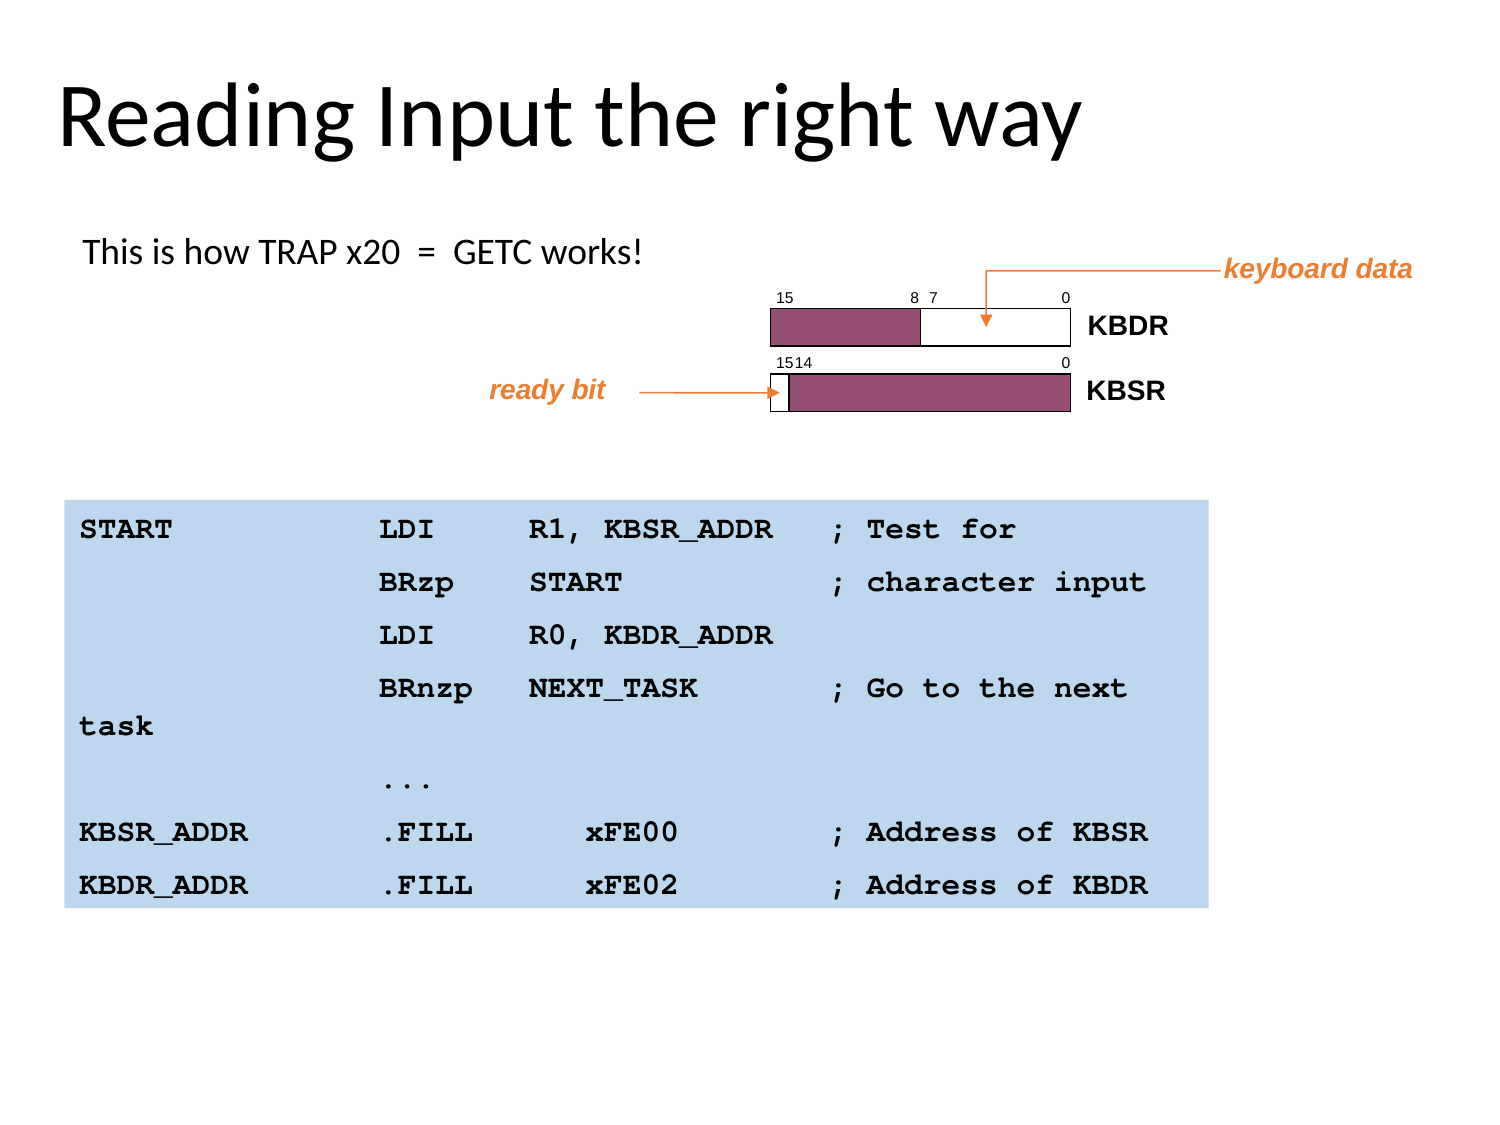

# Reading Input the right way
This is how TRAP x20  =  GETC works!
keyboard data

15
8
7
0
KBDR

15
14
0
ready bit
KBSR

START		LDI	R1, KBSR_ADDR	; Test for
		BRzp	START		; character input
		LDI	R0, KBDR_ADDR
		BRnzp	NEXT_TASK	; Go to the next task
		...
KBSR_ADDR	.FILL      xFE00  	; Address of KBSR
KBDR_ADDR	.FILL      xFE02	; Address of KBDR